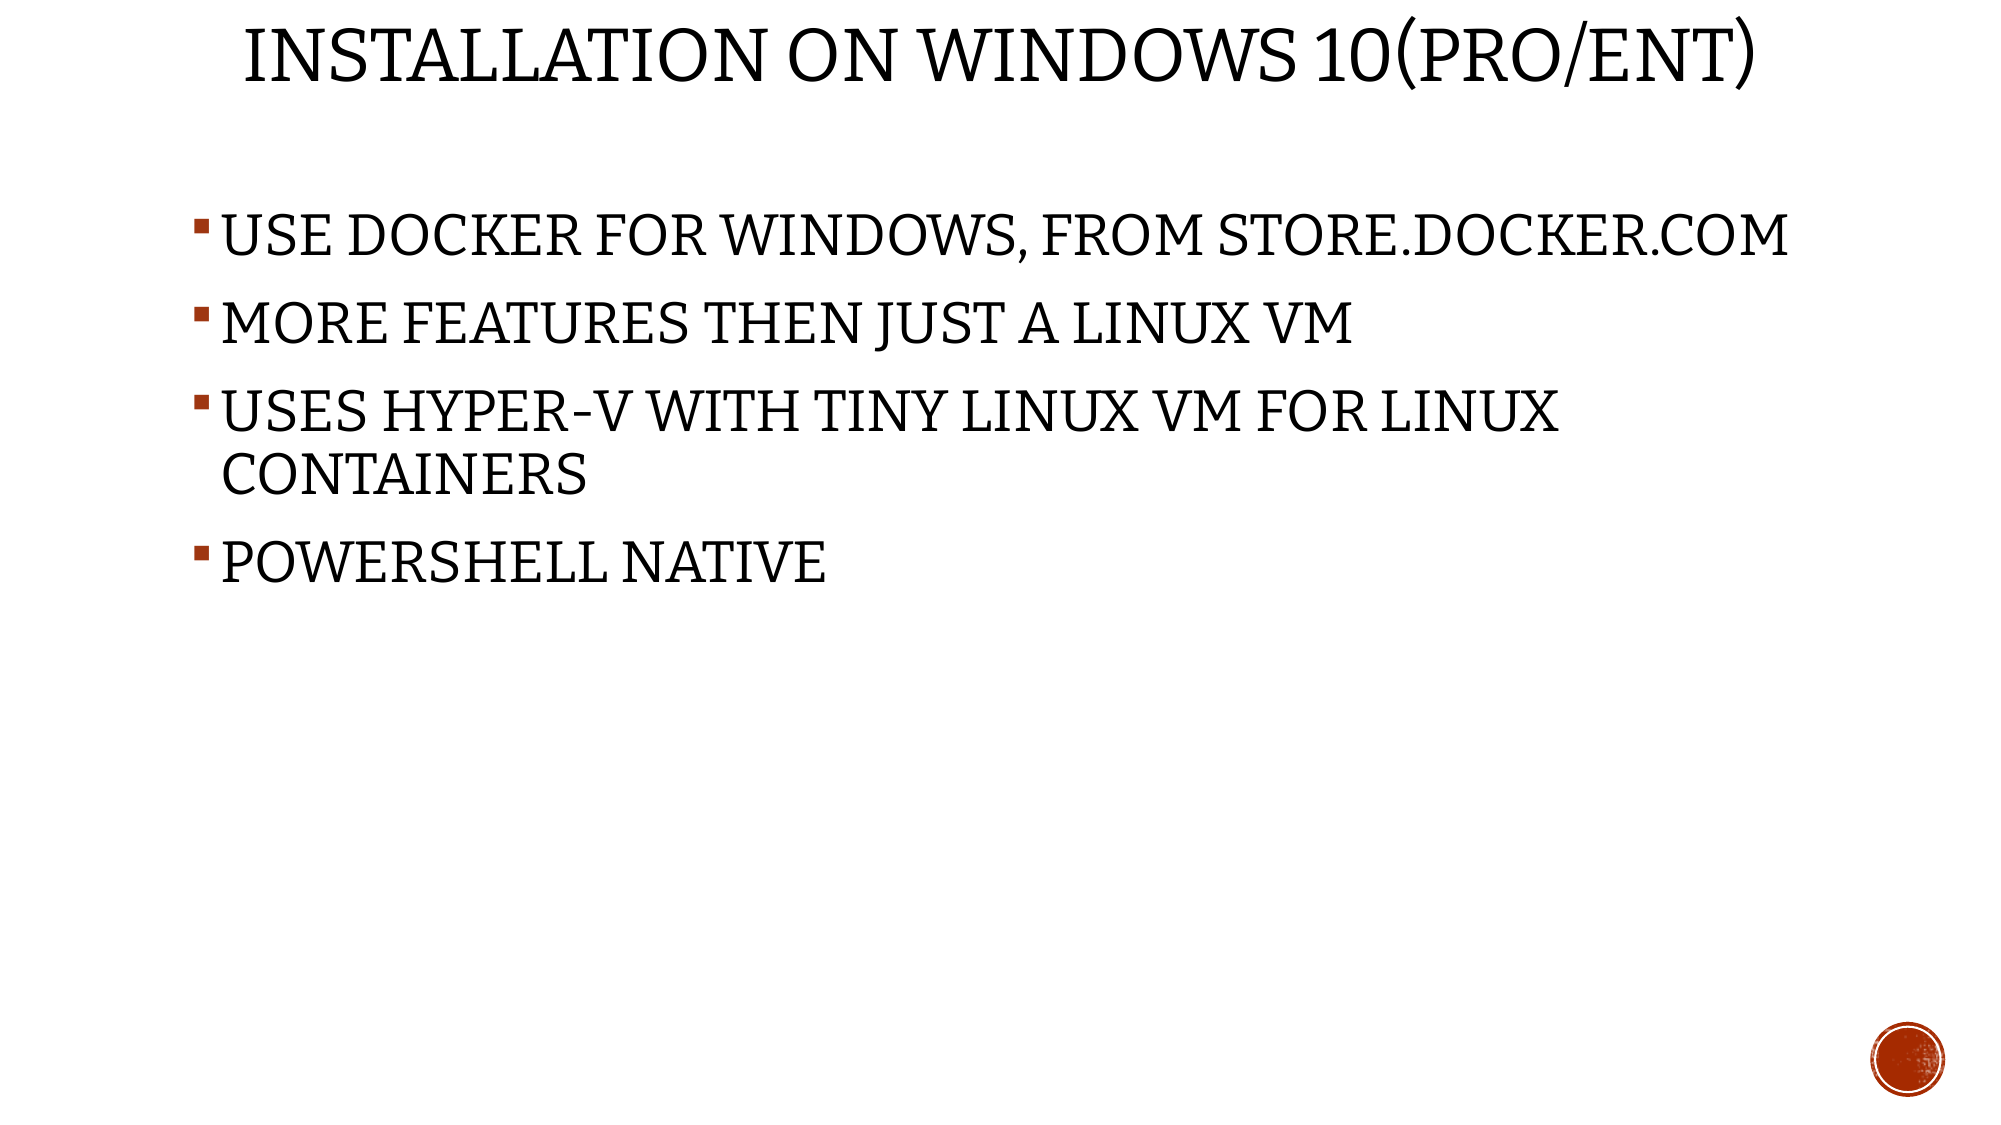

# Installation on windows 10(PRO/ENT)
Use Docker for Windows, from store.docker.com
More features then just a Linux VM
Uses Hyper-V with tiny Linux VM for Linux Containers
PowerShell native